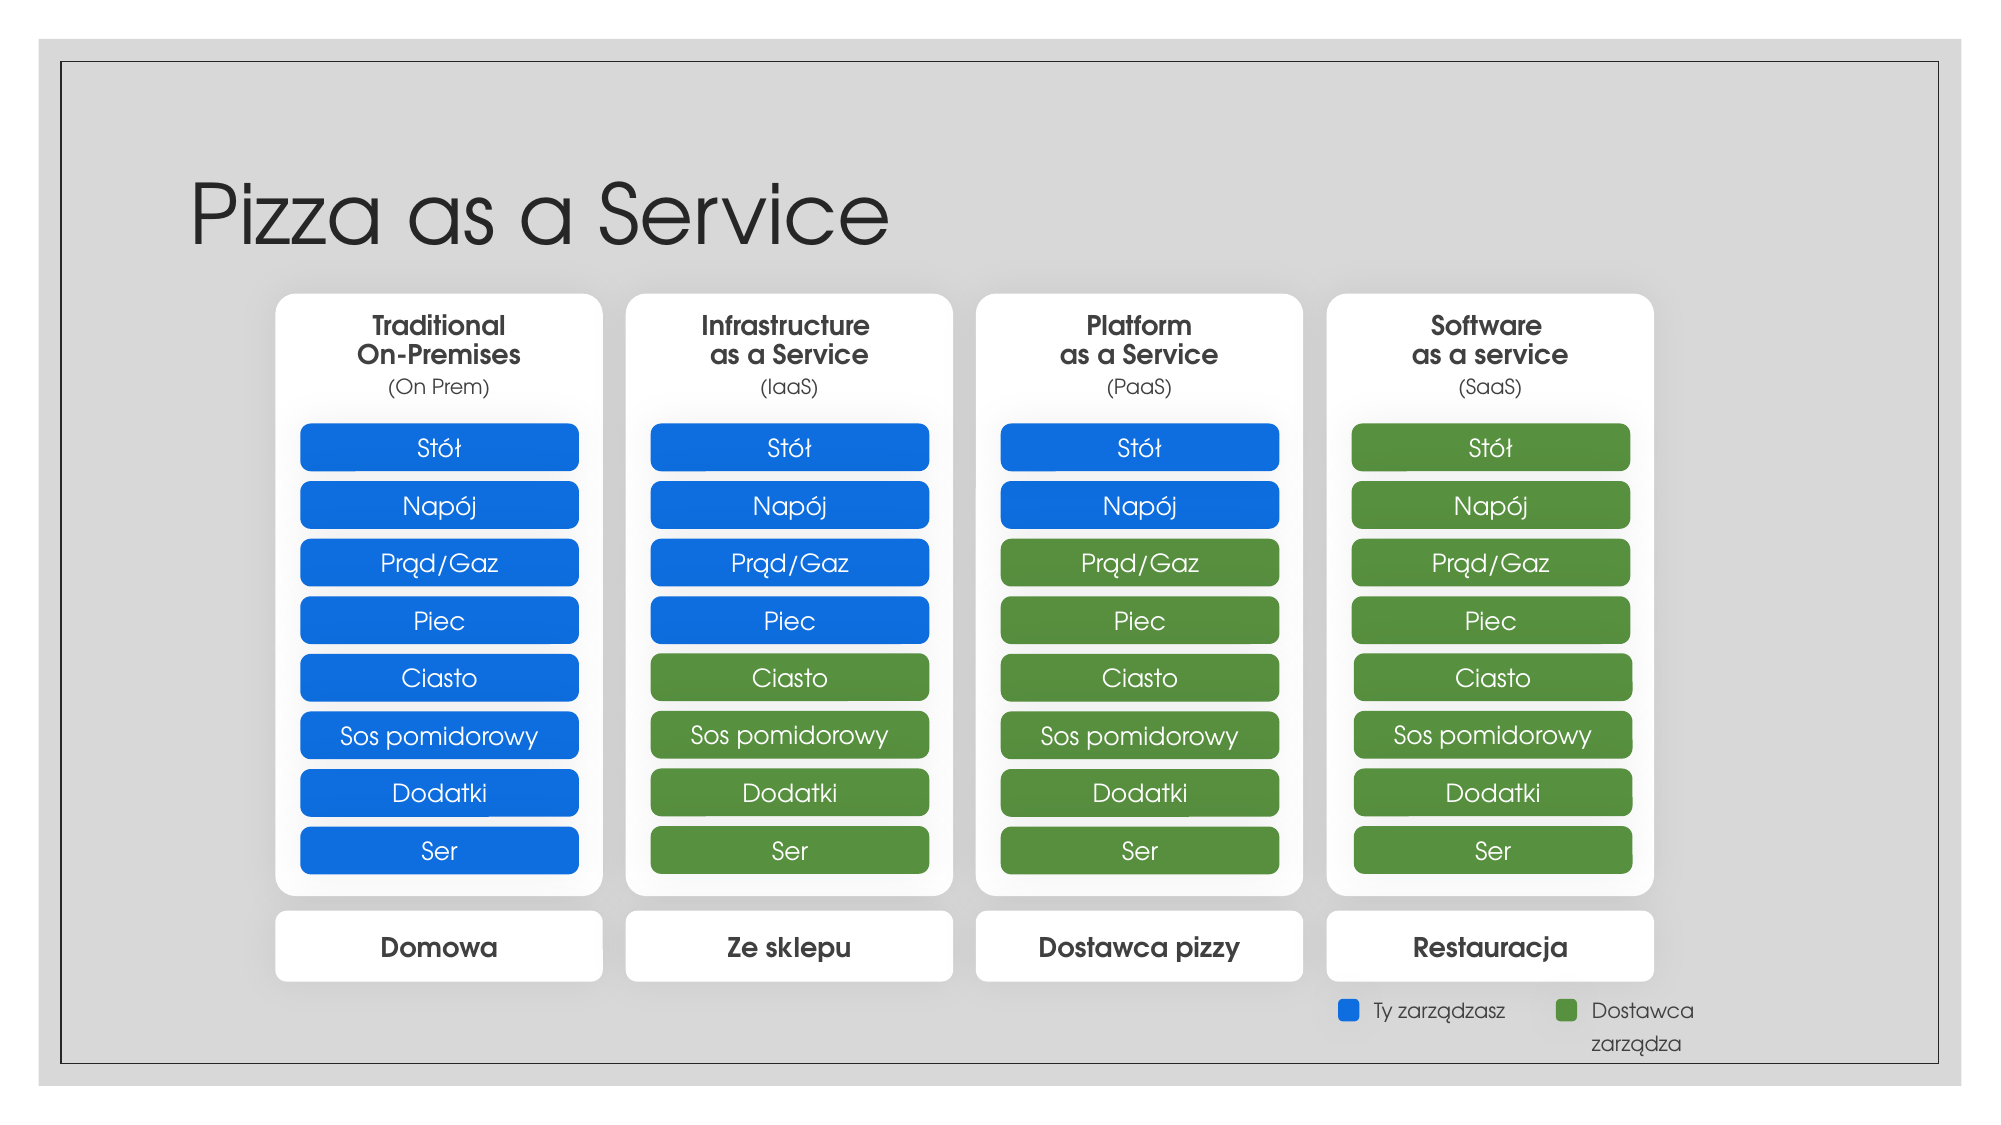

# Pizza as a Service
Software
as a service
(SaaS)
Traditional
On-Premises
(On Prem)
Infrastructure
as a Service
(IaaS)
Platform
as a Service
(PaaS)
Stół
Stół
Stół
Stół
Napój
Napój
Napój
Napój
Prąd/Gaz
Prąd/Gaz
Prąd/Gaz
Prąd/Gaz
Piec
Piec
Piec
Piec
Ciasto
Ciasto
Ciasto
Ciasto
Sos pomidorowy
Sos pomidorowy
Sos pomidorowy
Sos pomidorowy
Dodatki
Dodatki
Dodatki
Dodatki
Ser
Ser
Ser
Ser
Domowa
Ze sklepu
Dostawca pizzy
Restauracja
Ty zarządzasz
Dostawca zarządza